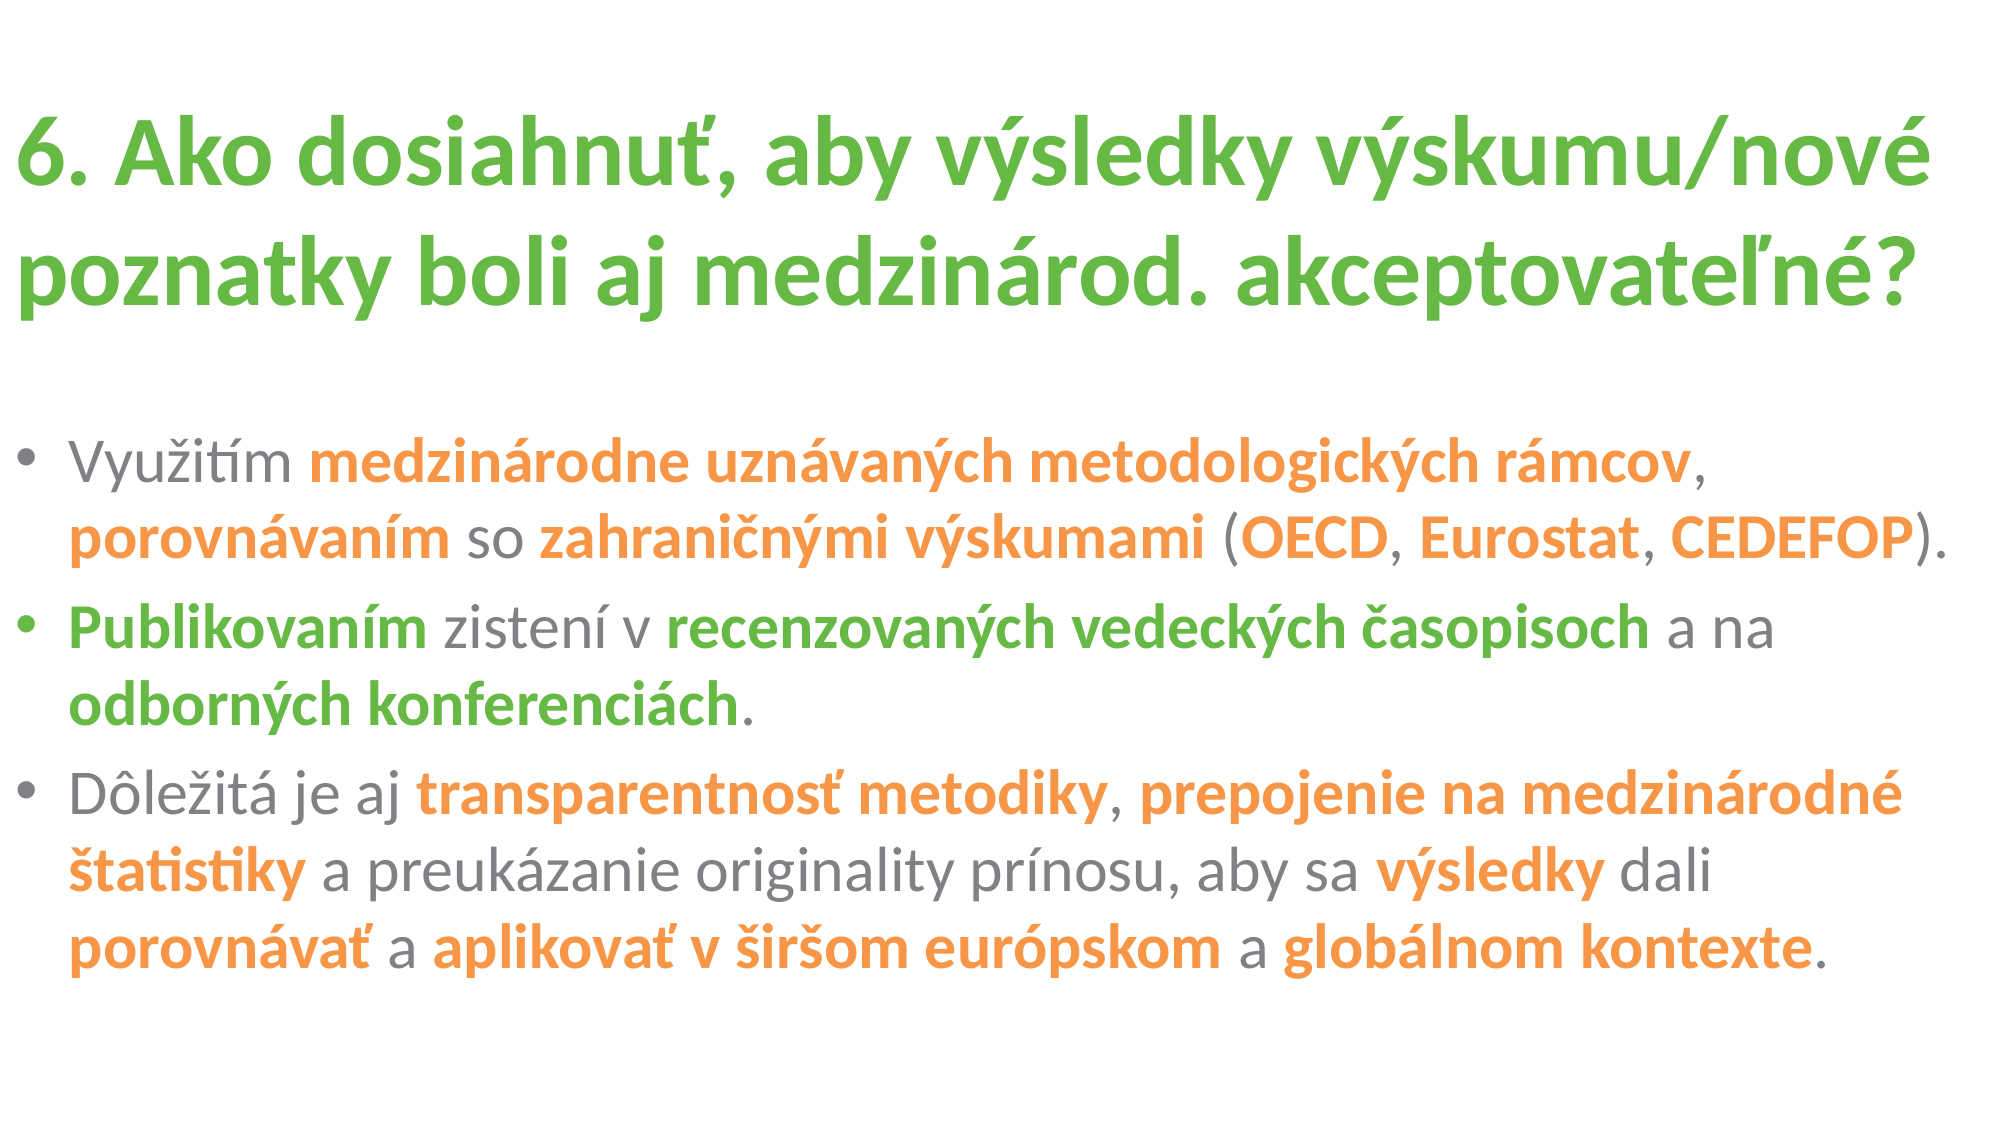

# 6. Ako dosiahnuť, aby výsledky výskumu/nové poznatky boli aj medzinárod. akceptovateľné?
Využitím medzinárodne uznávaných metodologických rámcov, porovnávaním so zahraničnými výskumami (OECD, Eurostat, CEDEFOP).
Publikovaním zistení v recenzovaných vedeckých časopisoch a na odborných konferenciách.
Dôležitá je aj transparentnosť metodiky, prepojenie na medzinárodné štatistiky a preukázanie originality prínosu, aby sa výsledky dali porovnávať a aplikovať v širšom európskom a globálnom kontexte.
44